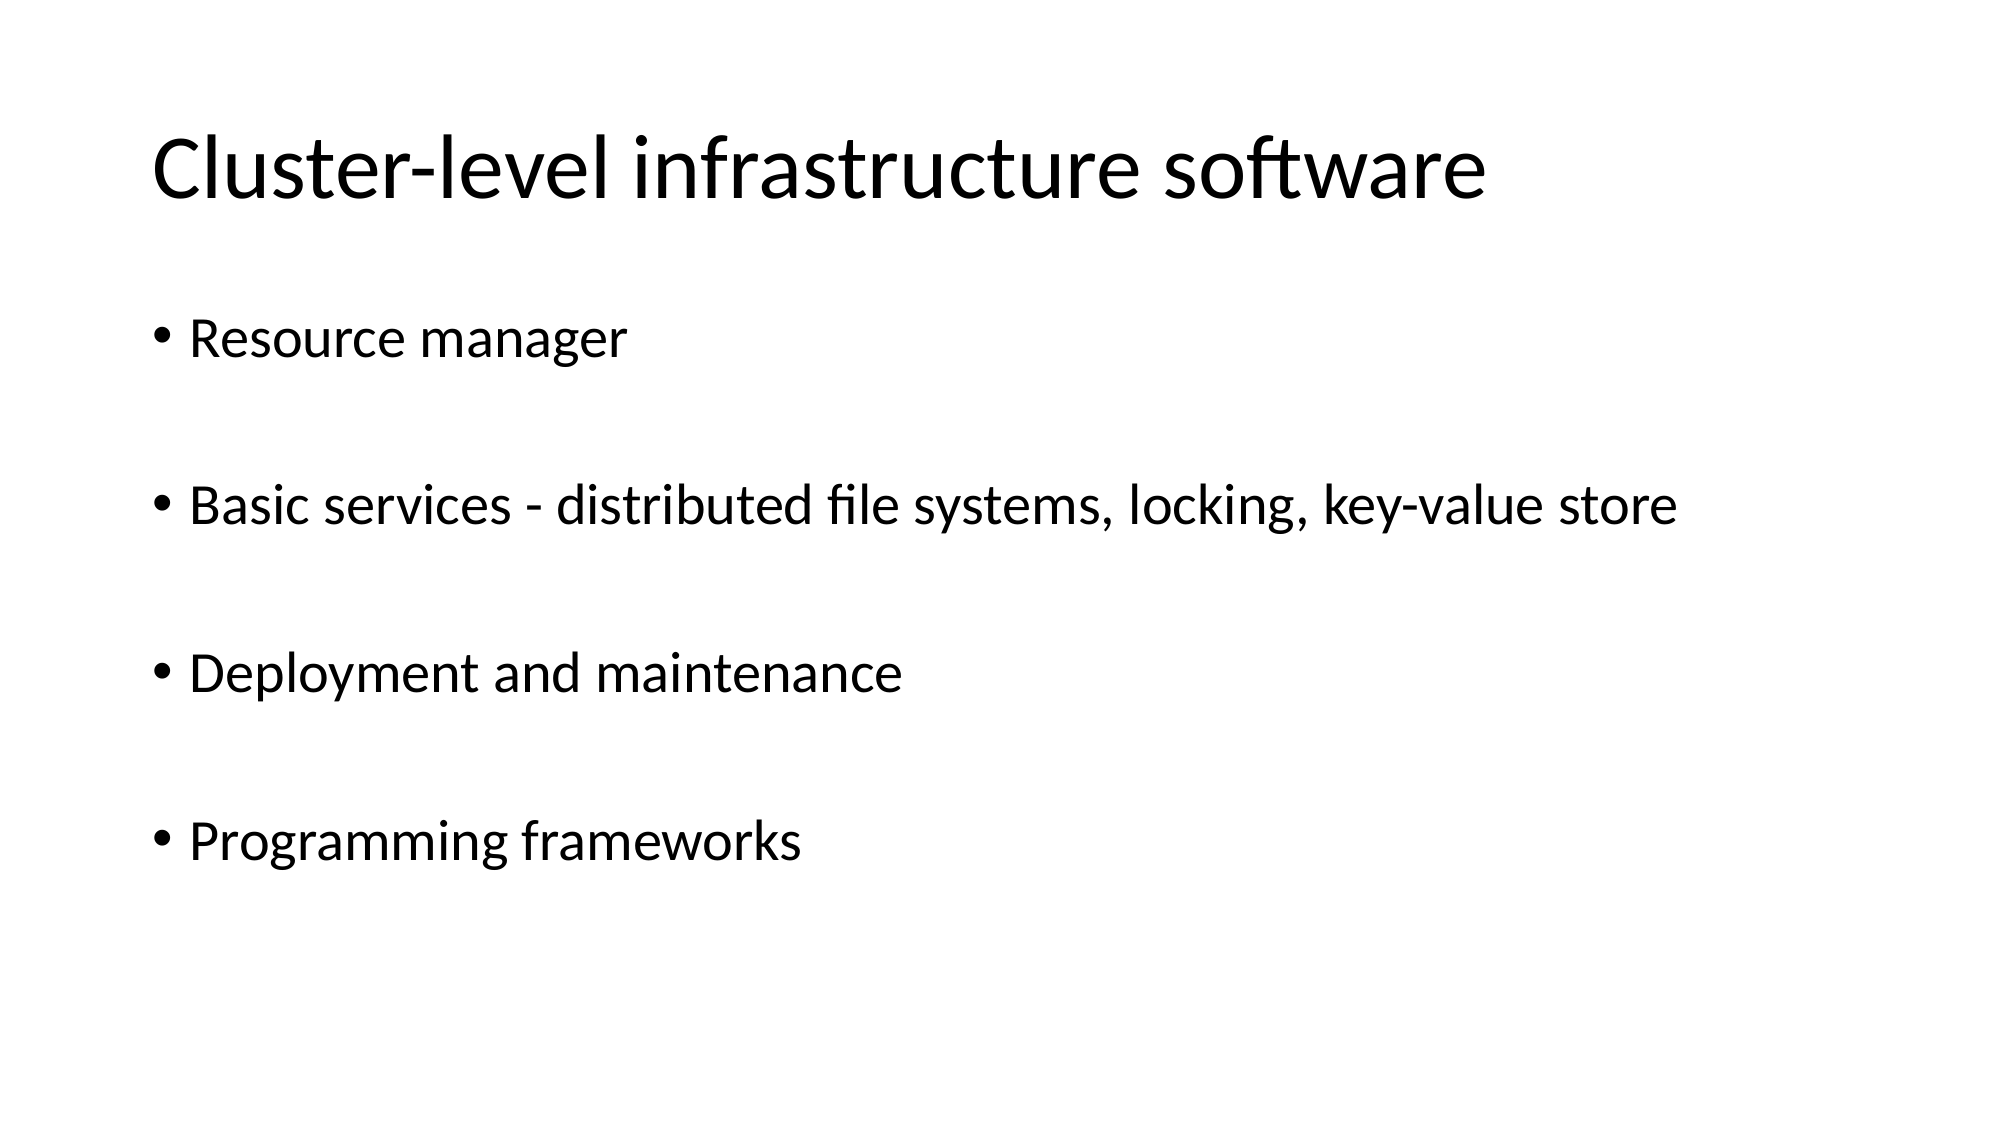

# Cluster-level infrastructure software
Resource manager

Basic services - distributed file systems, locking, key-value store

Deployment and maintenance

Programming frameworks